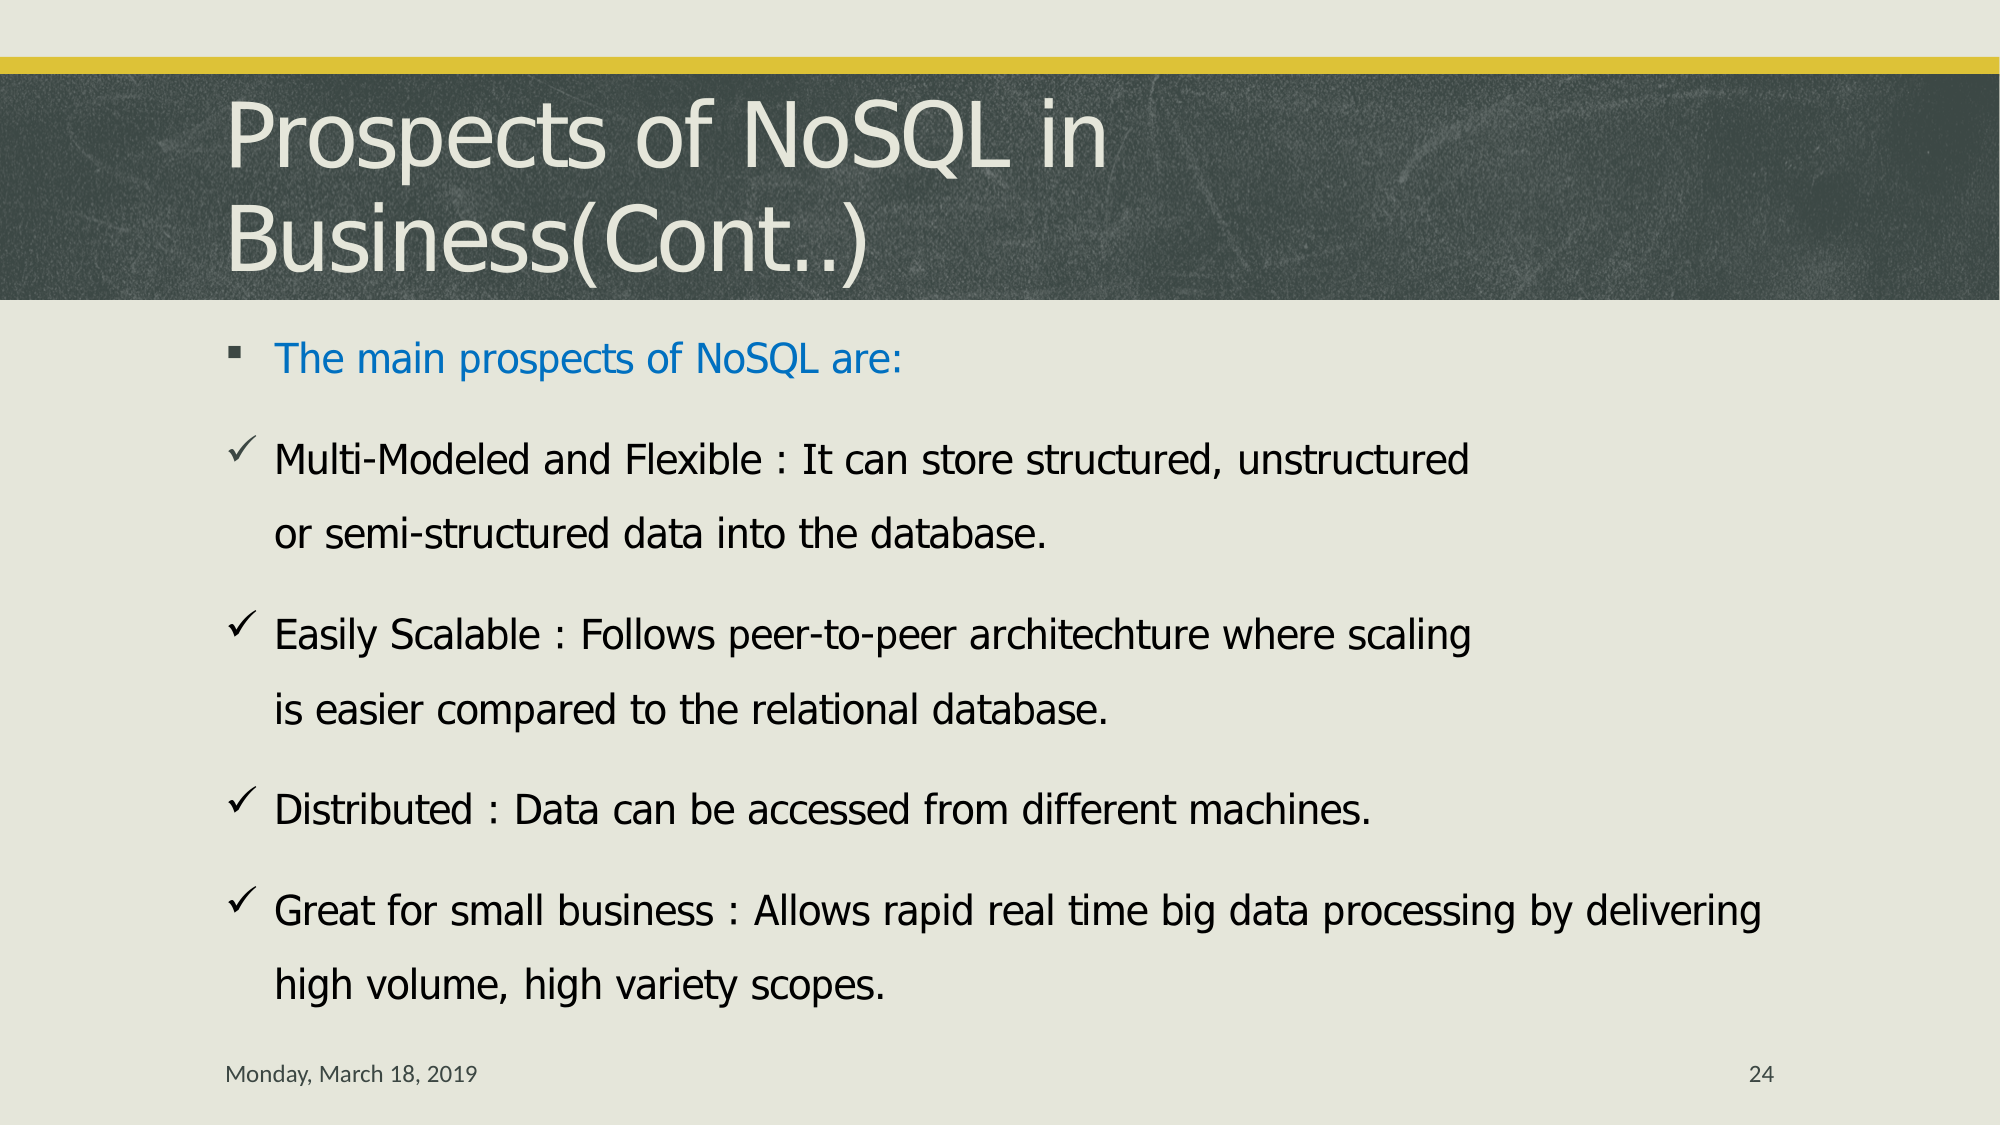

# Prospects of NoSQL in Business(Cont..)
 The main prospects of NoSQL are:
 Multi-Modeled and Flexible : It can store structured, unstructured
 or semi-structured data into the database.
 Easily Scalable : Follows peer-to-peer architechture where scaling
 is easier compared to the relational database.
 Distributed : Data can be accessed from different machines.
 Great for small business : Allows rapid real time big data processing by delivering
 high volume, high variety scopes.
Monday, March 18, 2019
24